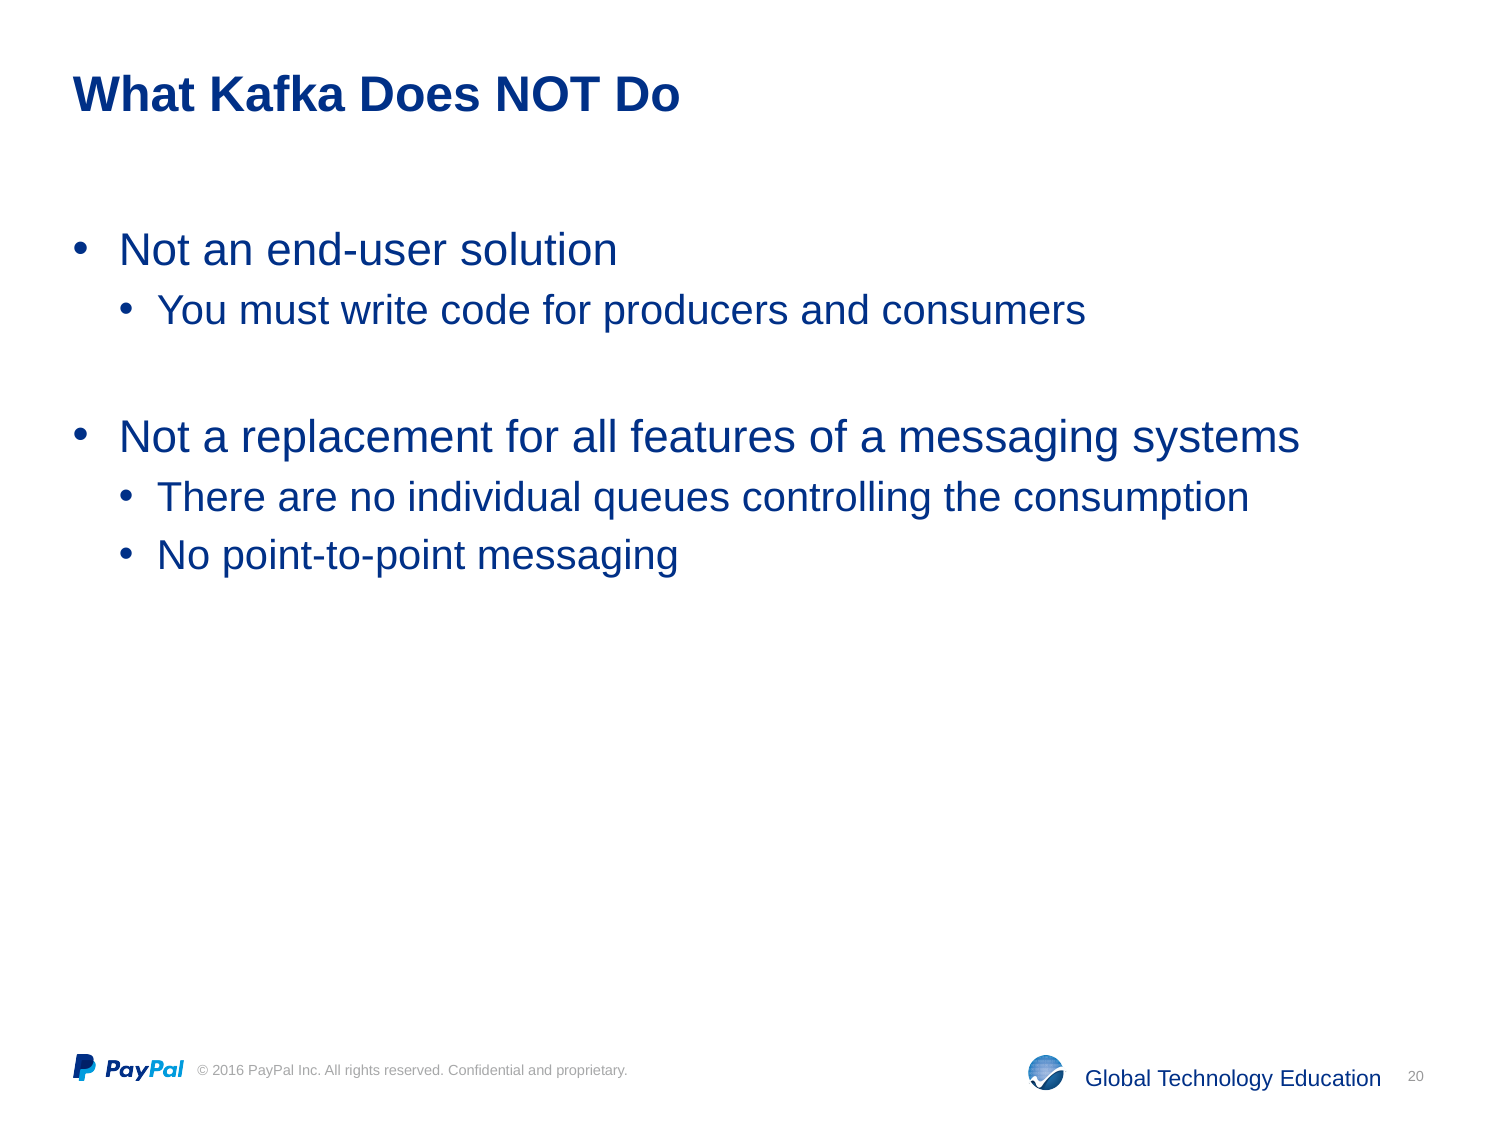

# What Kafka Does NOT Do
Not an end-user solution
You must write code for producers and consumers

Not a replacement for all features of a messaging systems
There are no individual queues controlling the consumption
No point-to-point messaging
20